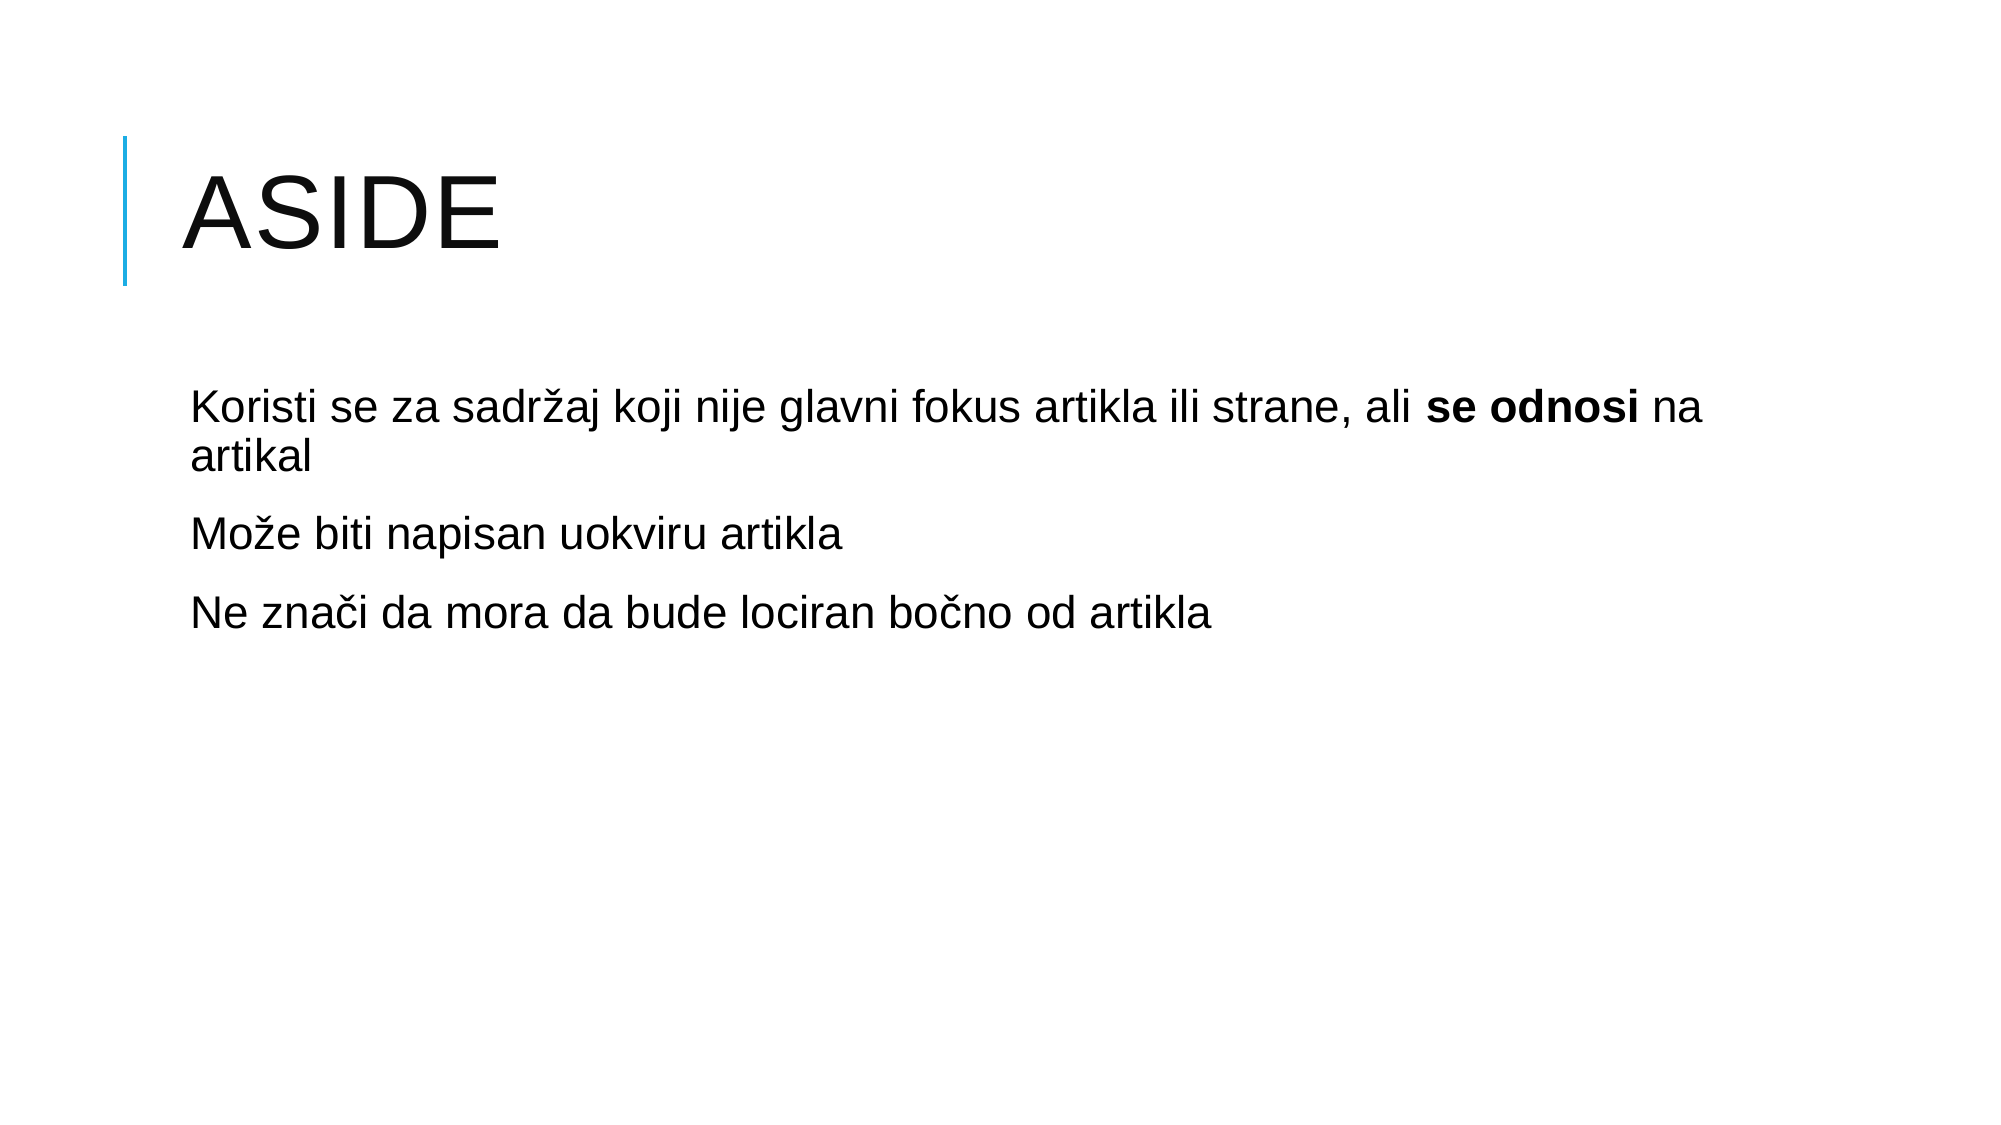

# Aside
Koristi se za sadržaj koji nije glavni fokus artikla ili strane, ali se odnosi na artikal
Može biti napisan uokviru artikla
Ne znači da mora da bude lociran bočno od artikla